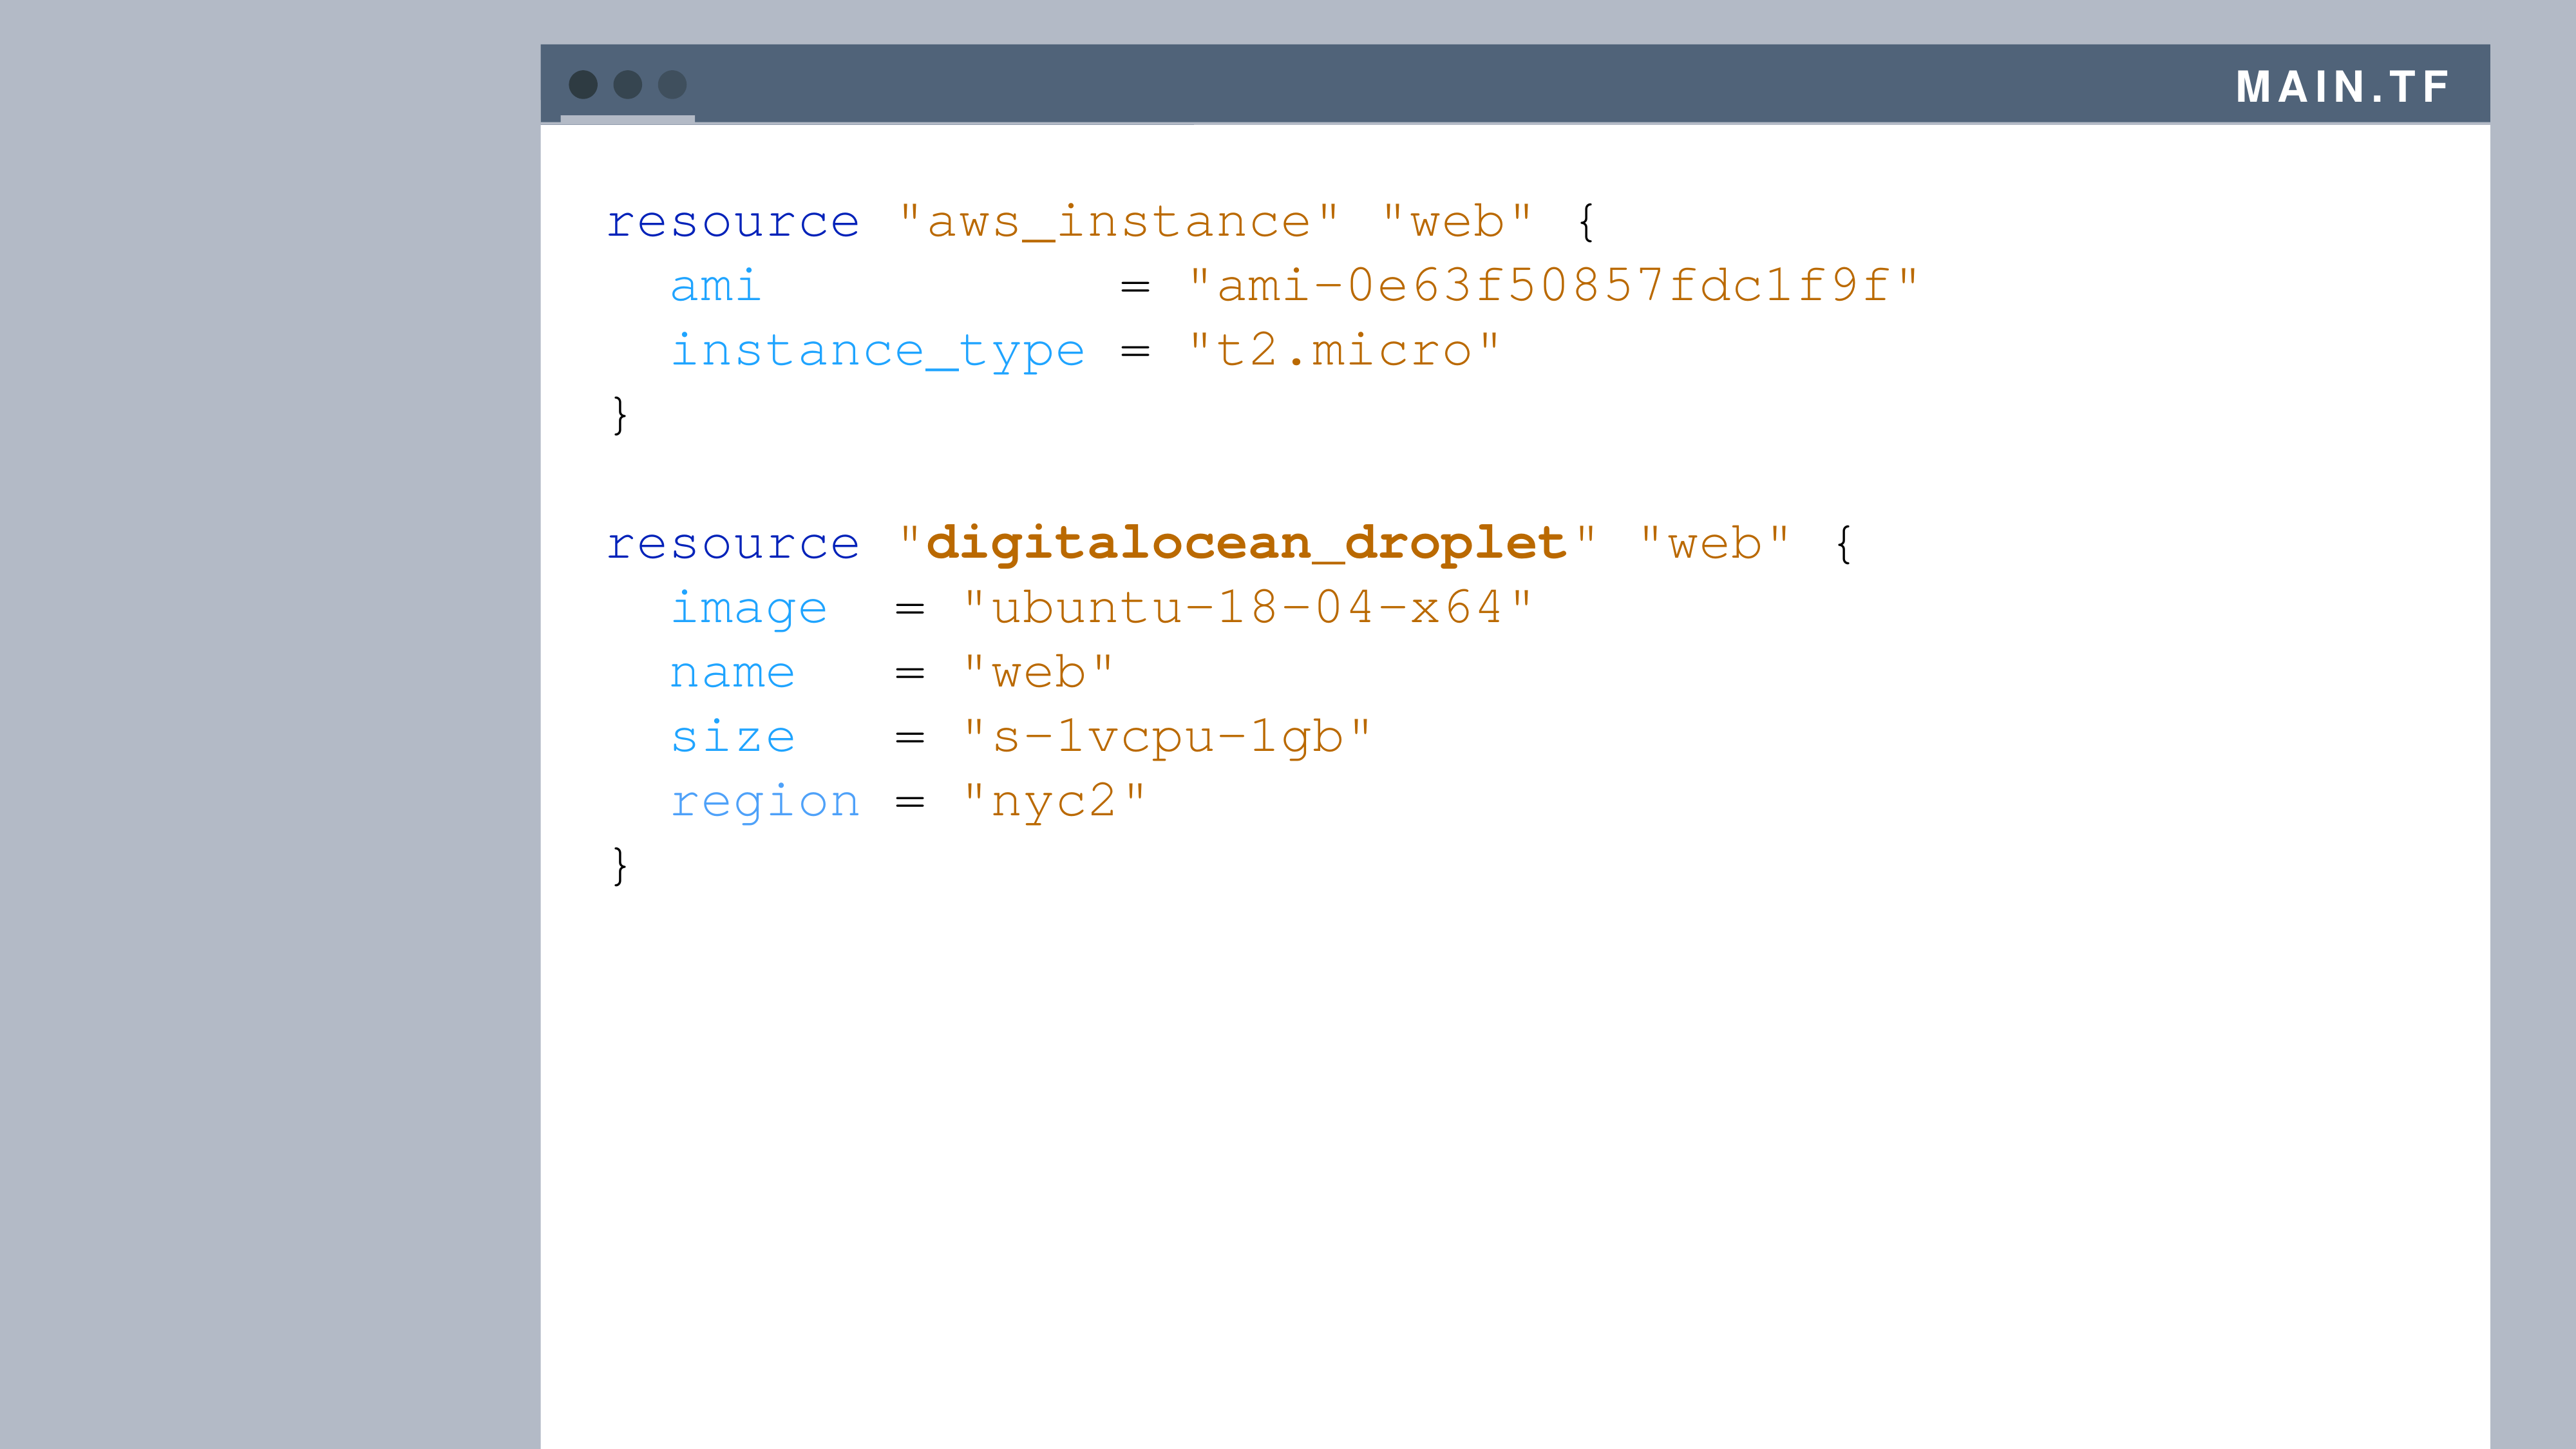

main.tf
resource "aws_instance" "web" {
  ami           = "ami-0e63f50857fdc1f9f"
  instance_type = "t2.micro"
}

resource "digitalocean_droplet" "web" {
  image  = "ubuntu-18-04-x64"
  name   = "web"
  size   = "s-1vcpu-1gb"
  region = "nyc2"
}
137